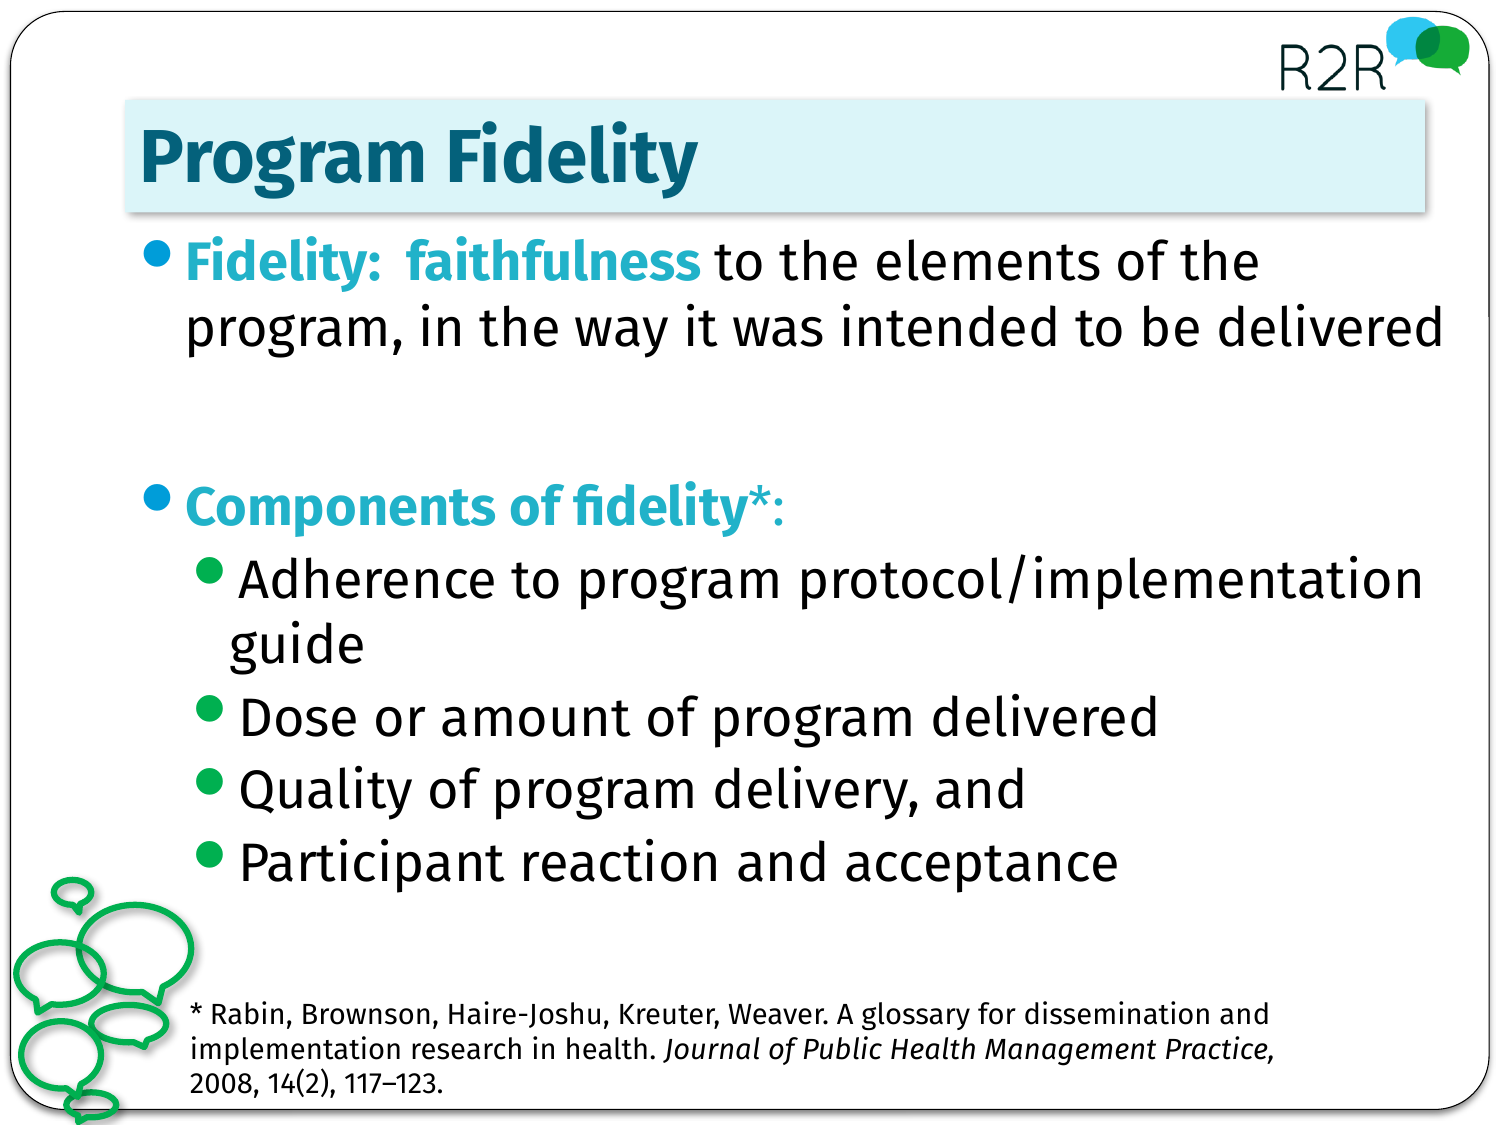

# Program Fidelity
Fidelity:  faithfulness to the elements of the program, in the way it was intended to be delivered

Components of fidelity*:
Adherence to program protocol/implementation guide
Dose or amount of program delivered
Quality of program delivery, and
Participant reaction and acceptance

* Rabin, Brownson, Haire-Joshu, Kreuter, Weaver. A glossary for dissemination and implementation research in health. Journal of Public Health Management Practice, 2008, 14(2), 117–123.